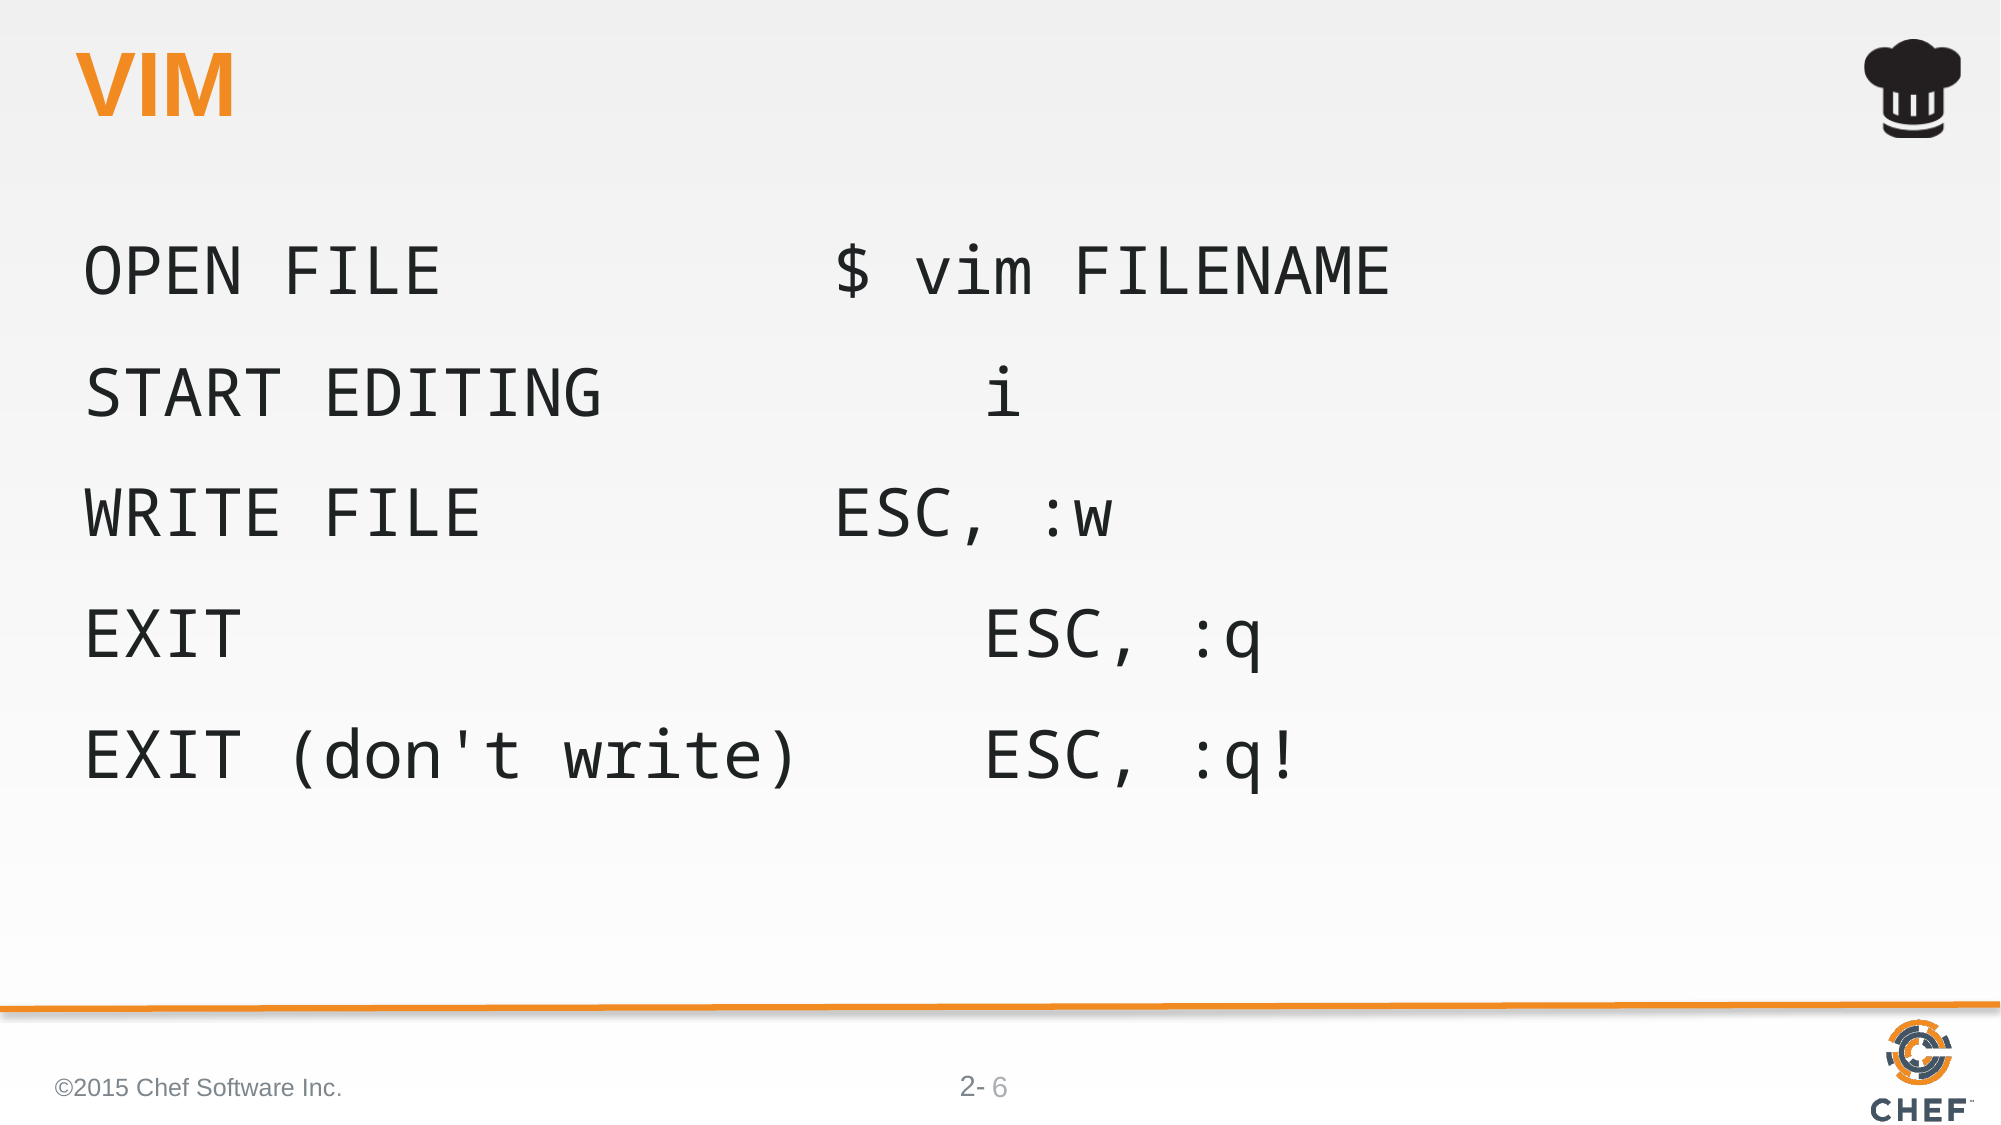

# VIM
OPEN FILE			$ vim FILENAME
START EDITING			i
WRITE FILE			ESC, :w
EXIT					ESC, :q
EXIT (don't write) 	ESC, :q!

©2015 Chef Software Inc.
6